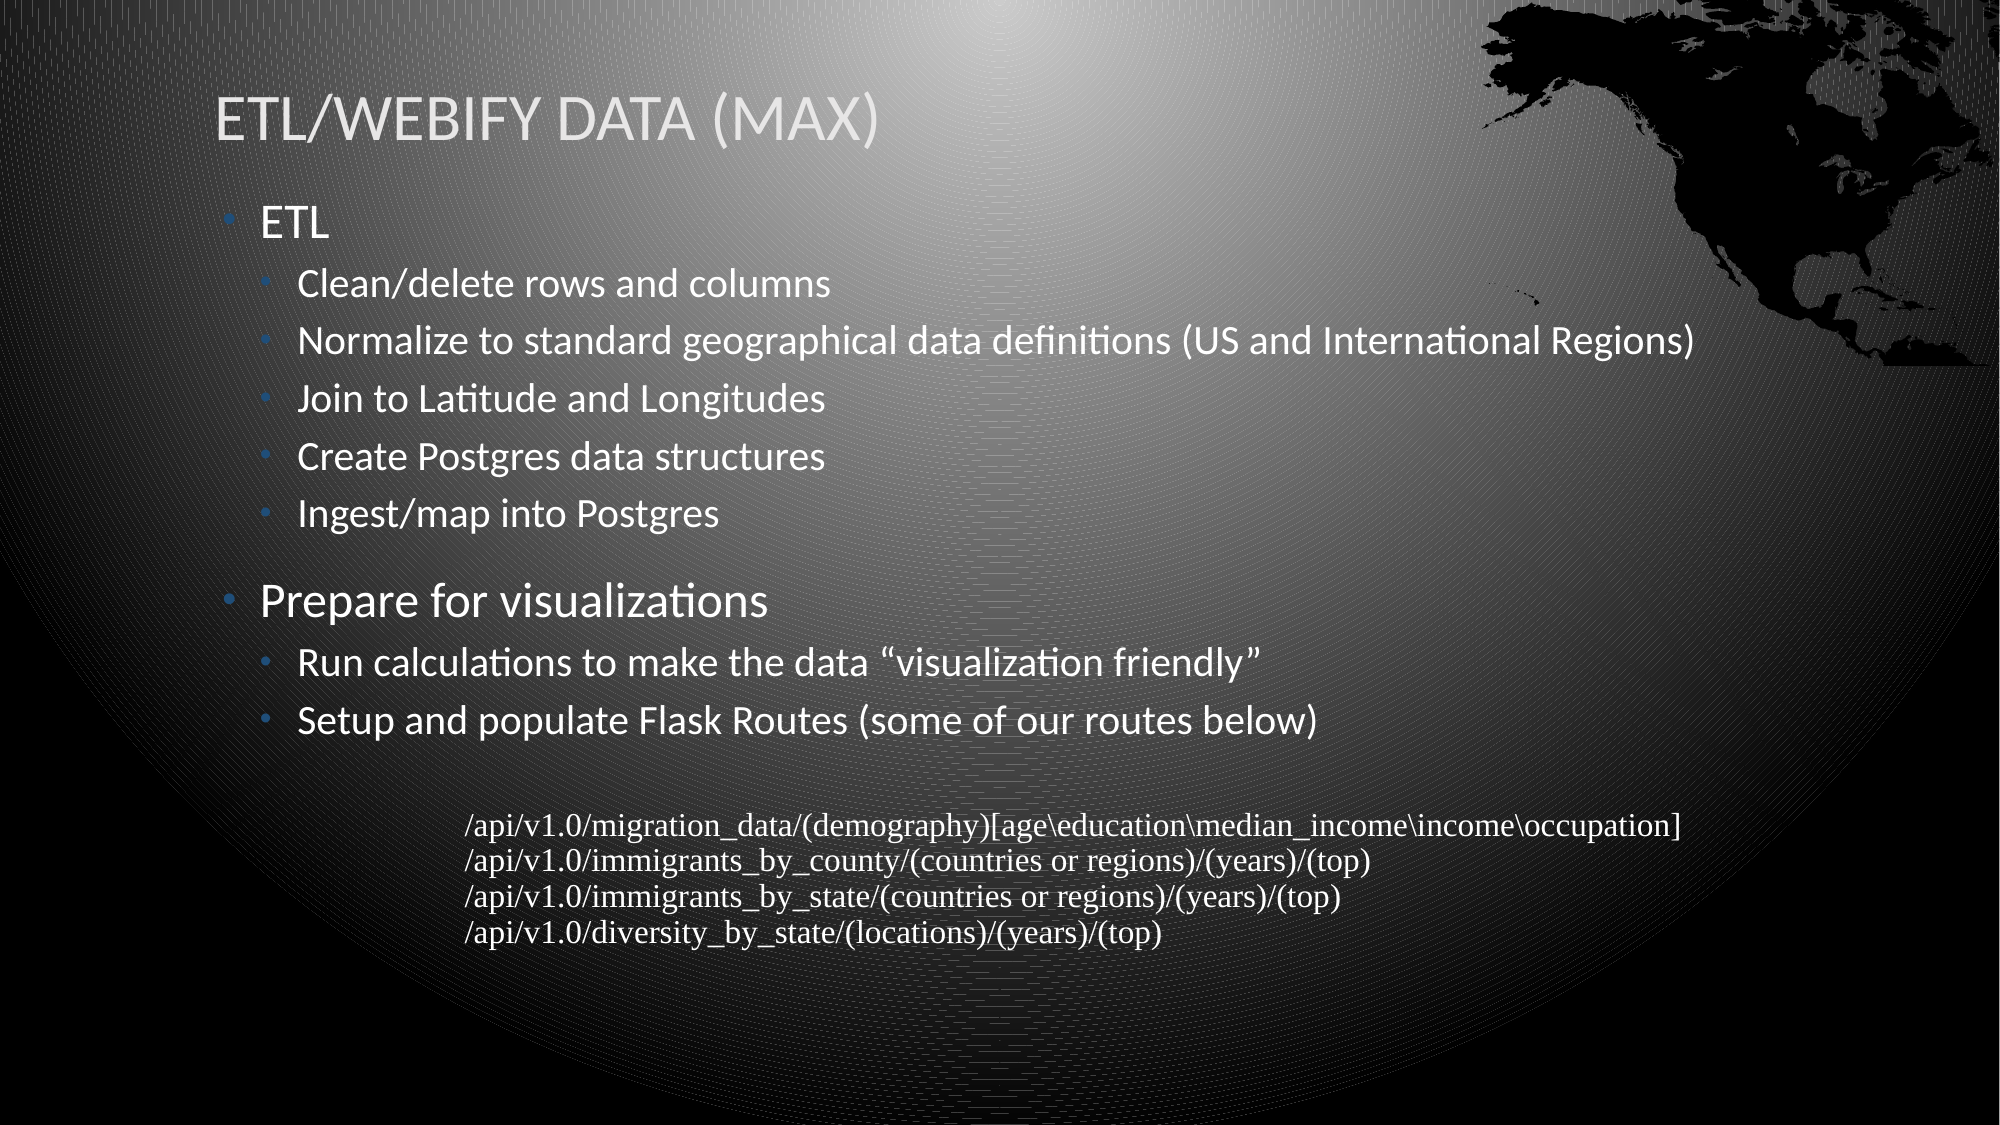

# ETL/Webify Data (max)
ETL
Clean/delete rows and columns
Normalize to standard geographical data definitions (US and International Regions)
Join to Latitude and Longitudes
Create Postgres data structures
Ingest/map into Postgres
Prepare for visualizations
Run calculations to make the data “visualization friendly”
Setup and populate Flask Routes (some of our routes below)
/api/v1.0/migration_data/(demography)[age\education\median_income\income\occupation]
/api/v1.0/immigrants_by_county/(countries or regions)/(years)/(top)
/api/v1.0/immigrants_by_state/(countries or regions)/(years)/(top)
/api/v1.0/diversity_by_state/(locations)/(years)/(top)